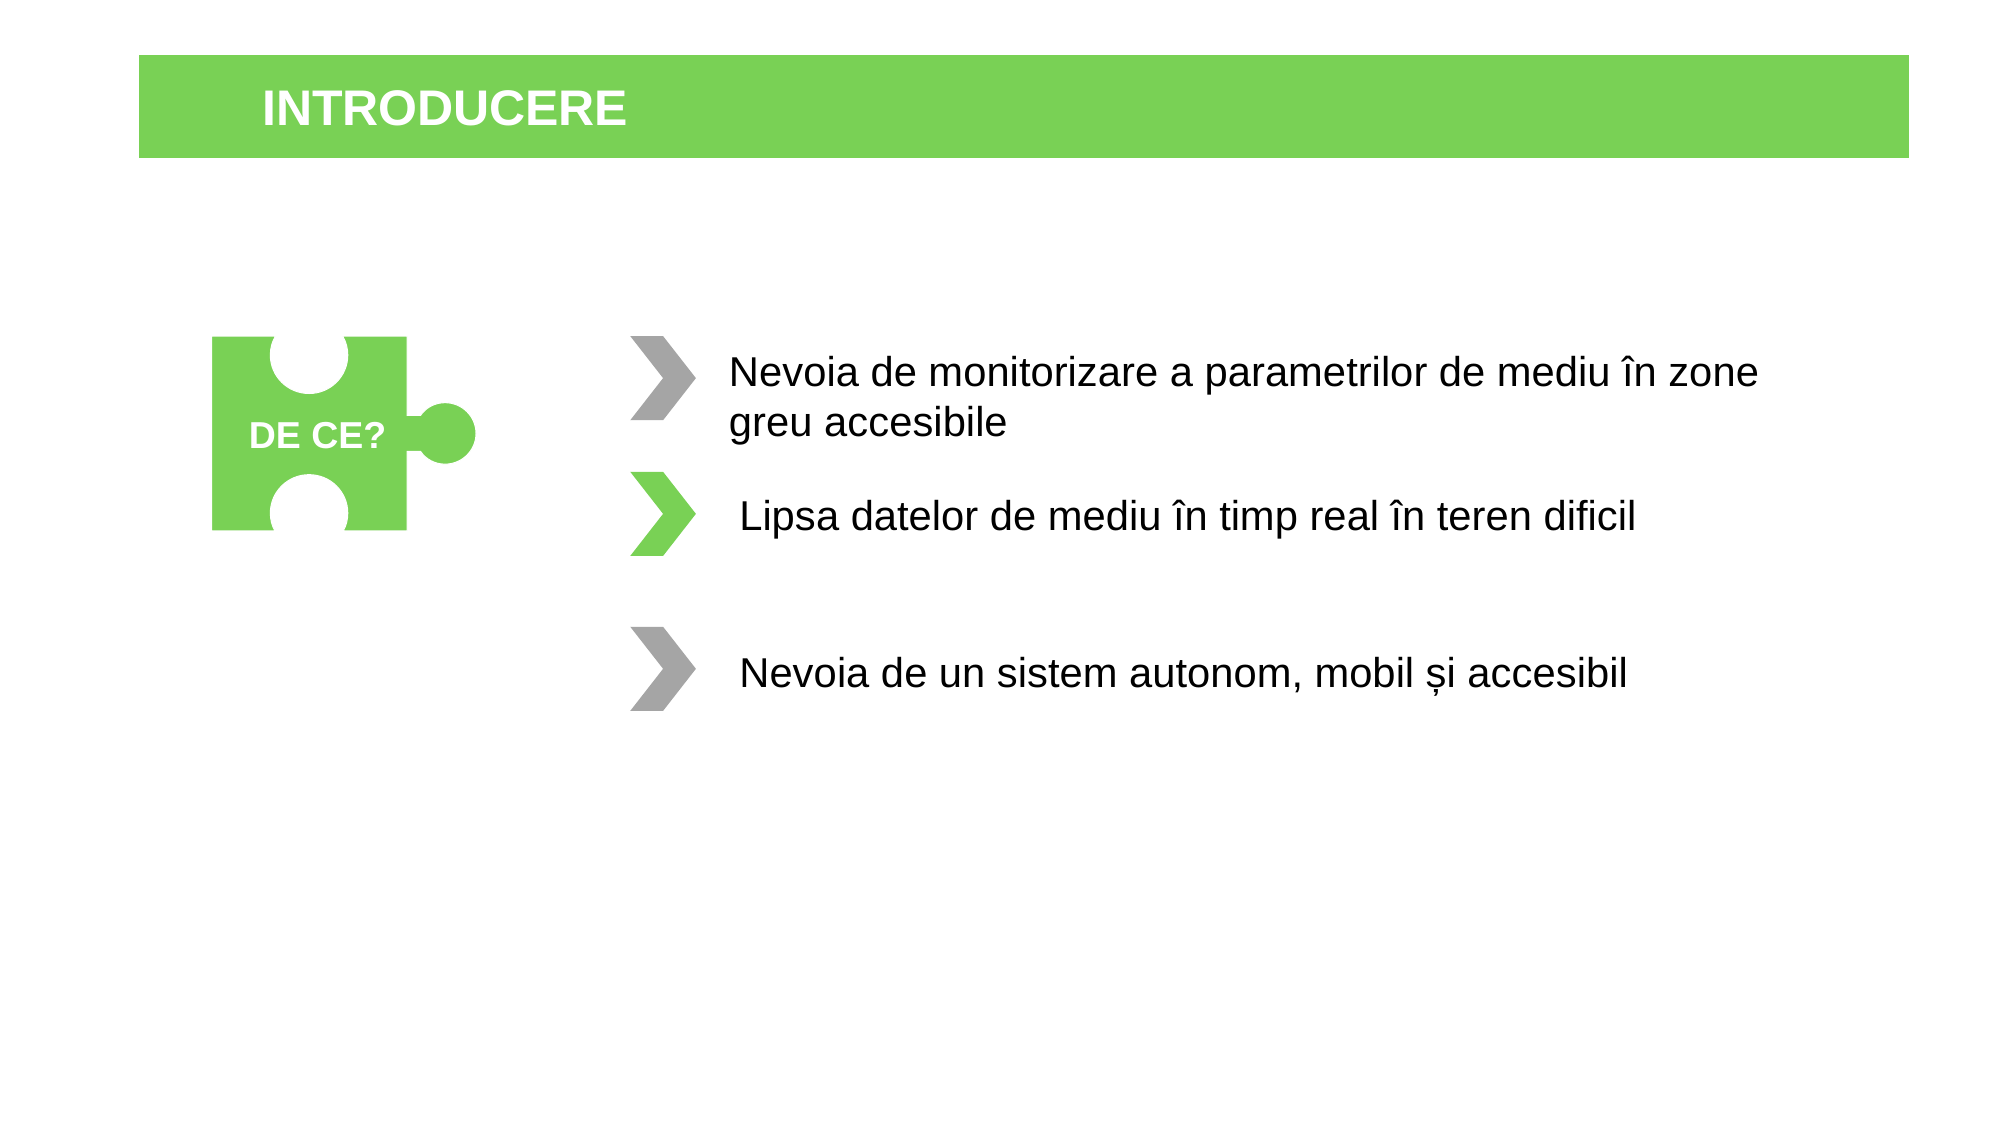

INTRODUCERE

Nevoia de monitorizare a parametrilor de mediu în zone greu accesibile
DE CE?

Lipsa datelor de mediu în timp real în teren dificil

Nevoia de un sistem autonom, mobil și accesibil